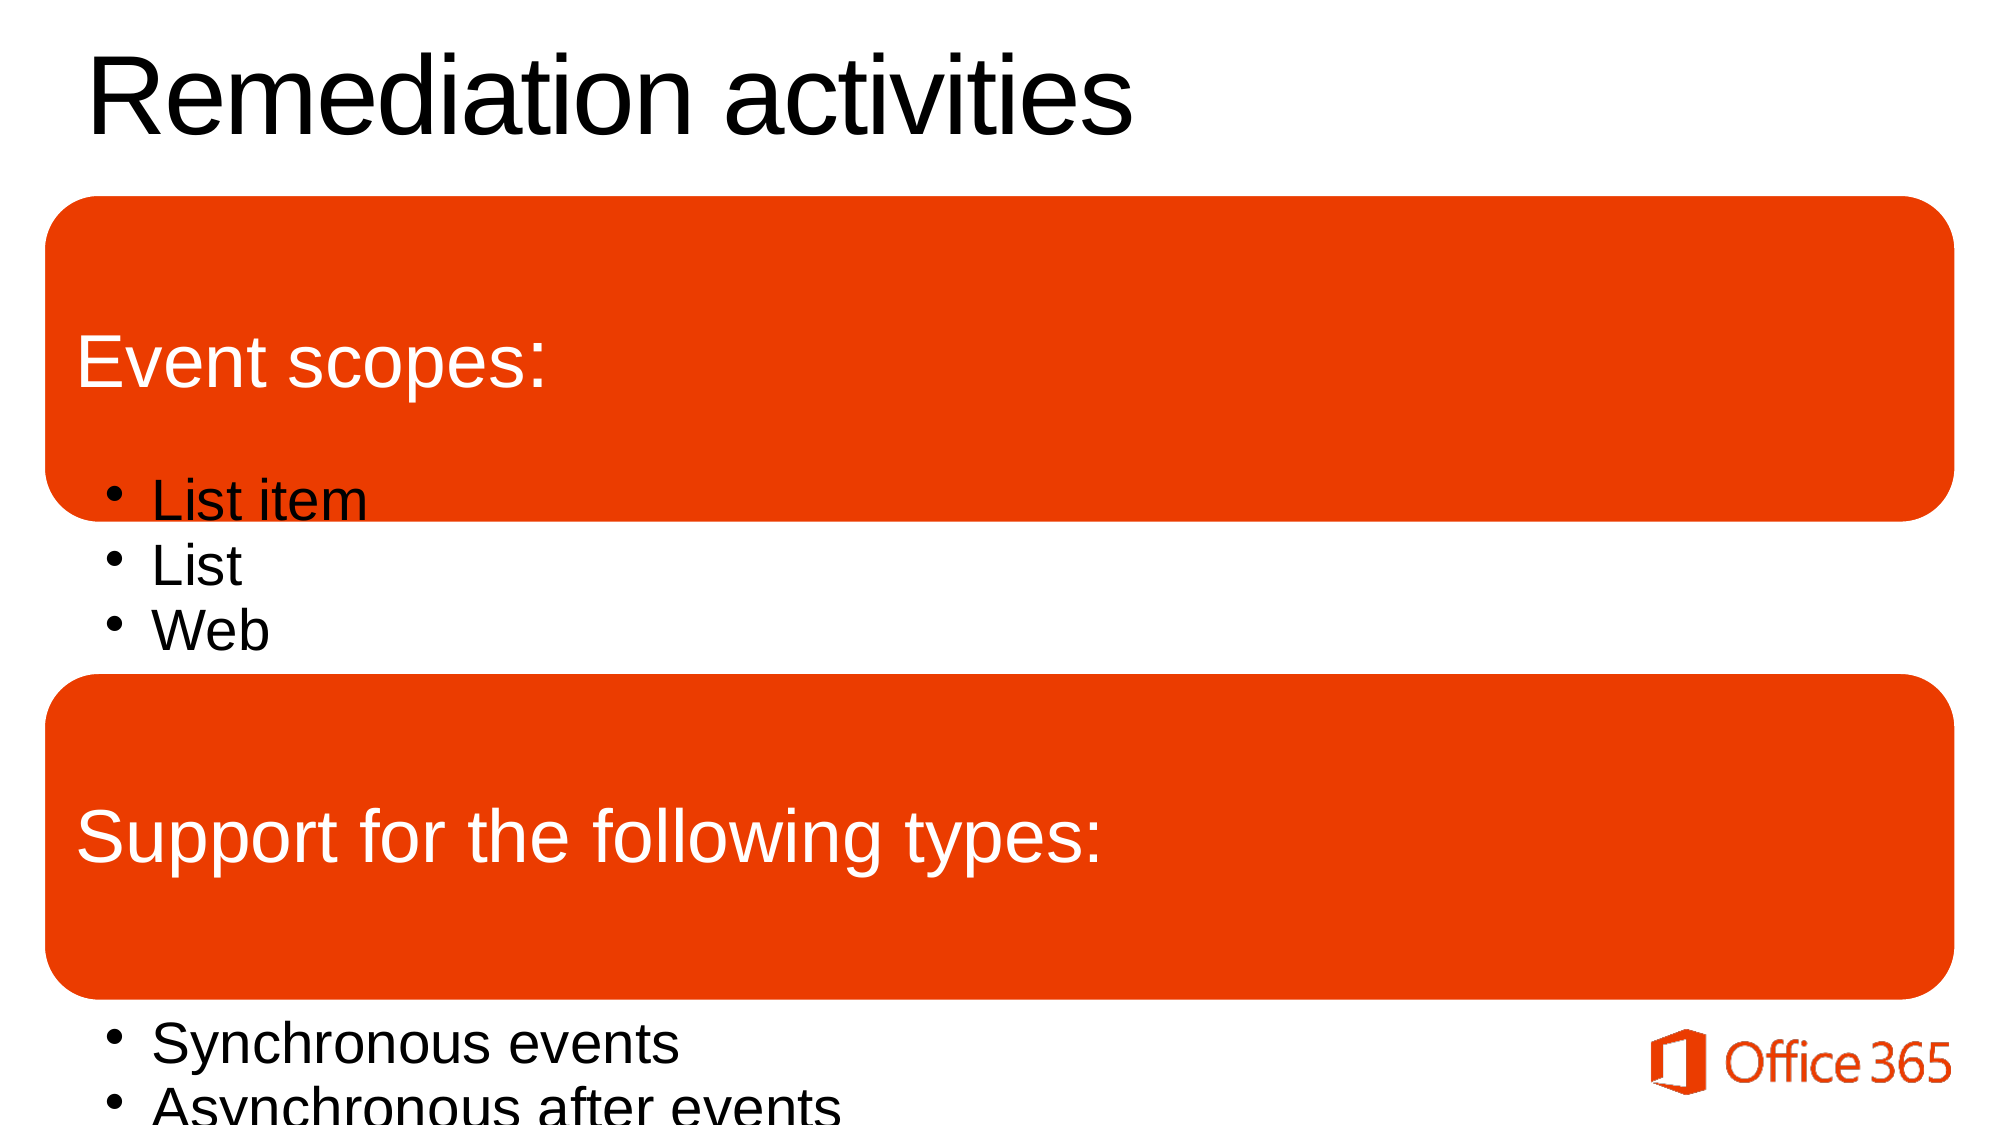

# Remediation activities
Event scopes:
List item
Support for the following types:
Synchronous events
List
Web
App